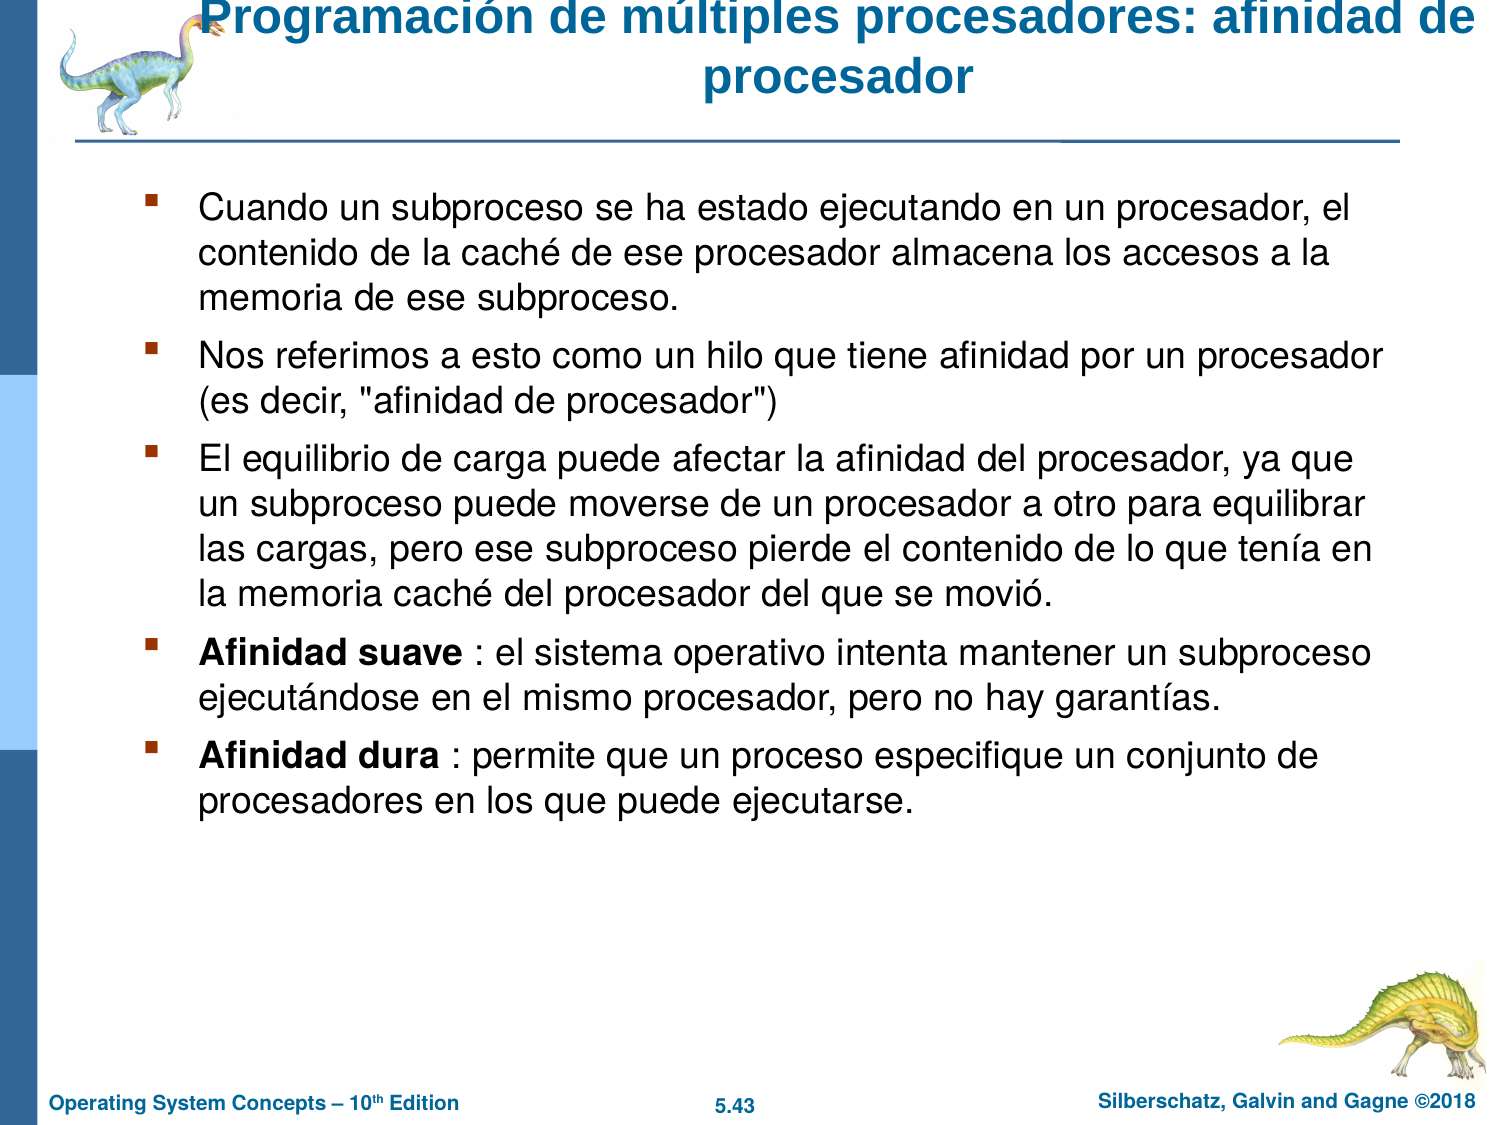

# Programación de múltiples procesadores: afinidad de procesador
Cuando un subproceso se ha estado ejecutando en un procesador, el contenido de la caché de ese procesador almacena los accesos a la memoria de ese subproceso.
Nos referimos a esto como un hilo que tiene afinidad por un procesador (es decir, "afinidad de procesador")
El equilibrio de carga puede afectar la afinidad del procesador, ya que un subproceso puede moverse de un procesador a otro para equilibrar las cargas, pero ese subproceso pierde el contenido de lo que tenía en la memoria caché del procesador del que se movió.
Afinidad suave : el sistema operativo intenta mantener un subproceso ejecutándose en el mismo procesador, pero no hay garantías.
Afinidad dura : permite que un proceso especifique un conjunto de procesadores en los que puede ejecutarse.